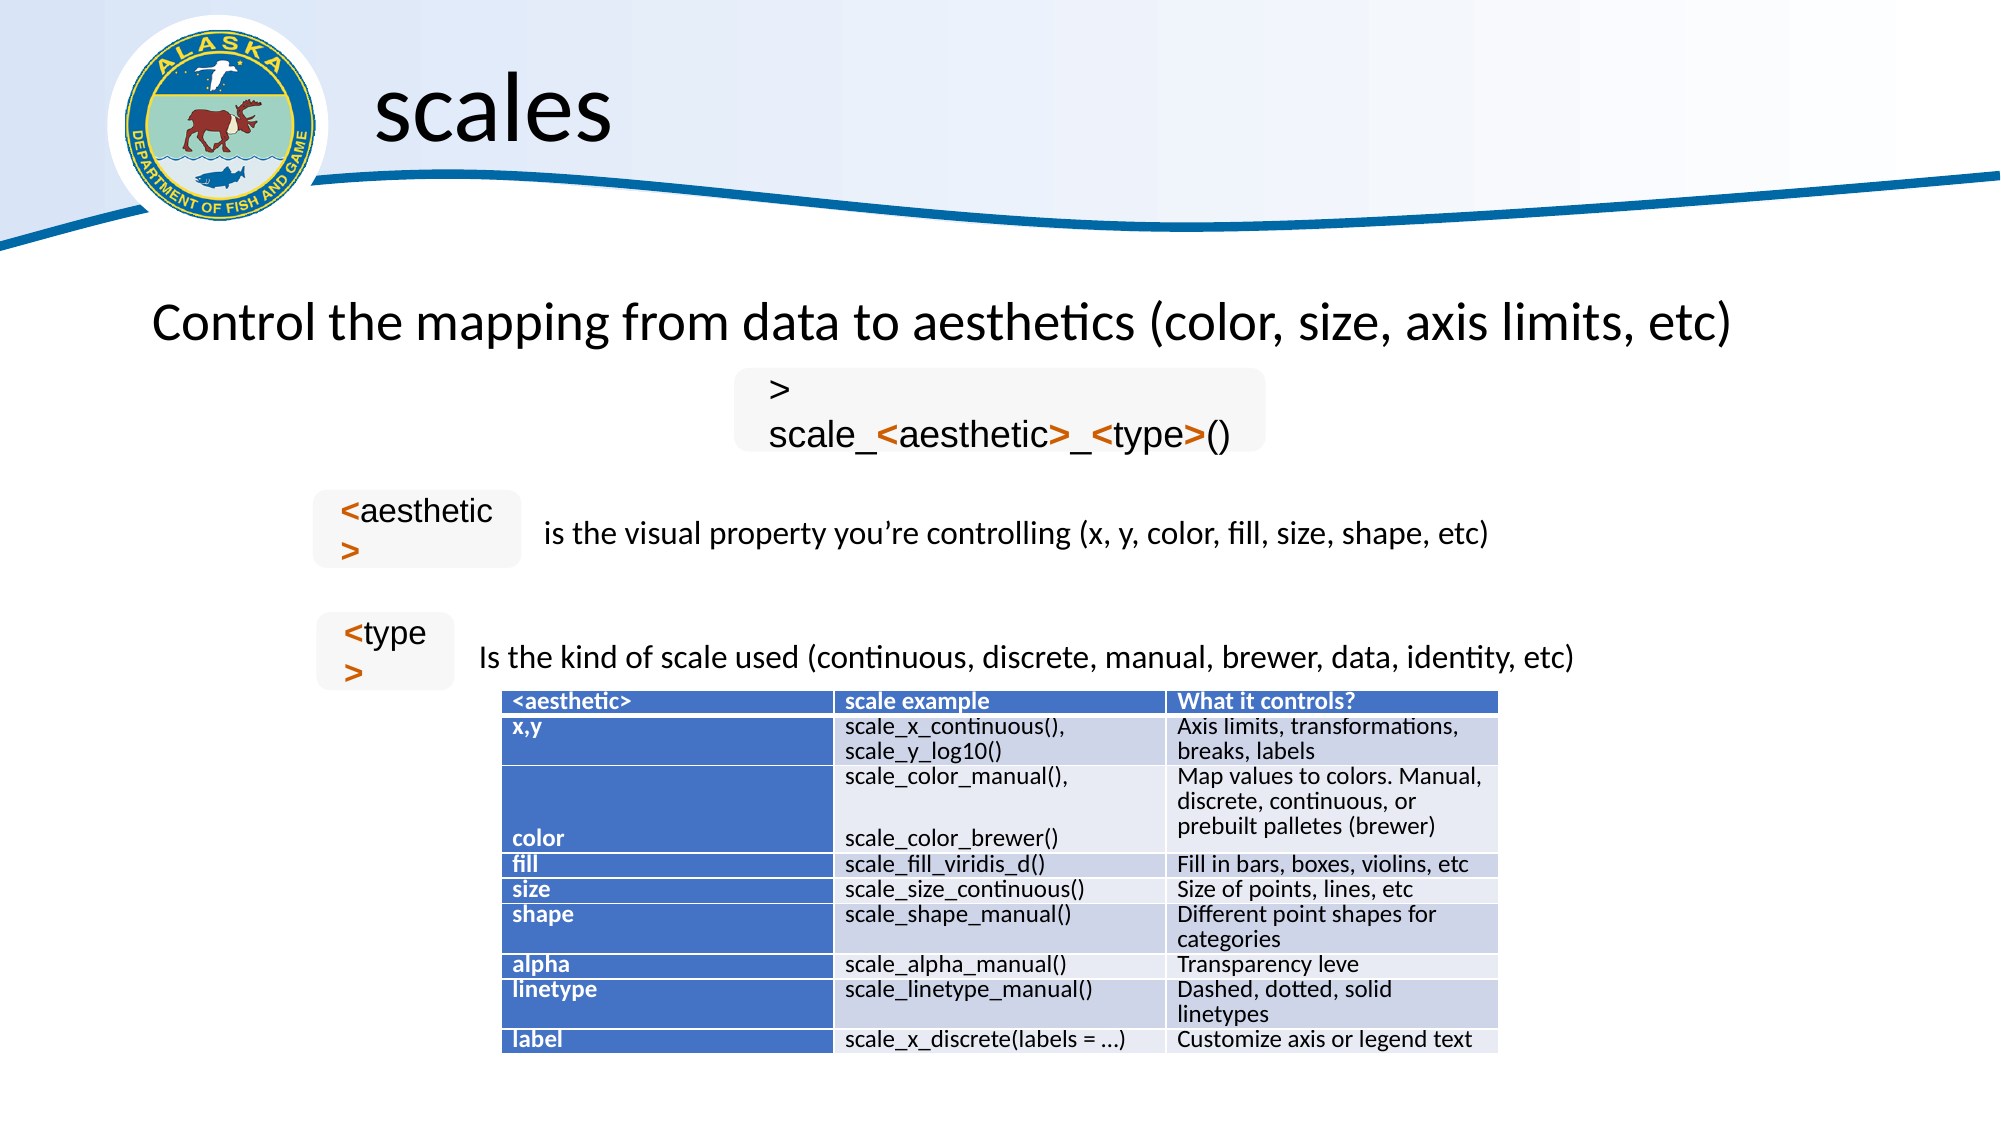

# scales
Control the mapping from data to aesthetics (color, size, axis limits, etc)

> scale_<aesthetic>_<type>()
<aesthetic>
is the visual property you’re controlling (x, y, color, fill, size, shape, etc)
<type>
Is the kind of scale used (continuous, discrete, manual, brewer, data, identity, etc)
| <aesthetic> | scale example | What it controls? |
| --- | --- | --- |
| x,y | scale\_x\_continuous(), scale\_y\_log10() | Axis limits, transformations, breaks, labels |
| color | scale\_color\_manual(), scale\_color\_brewer() | Map values to colors. Manual, discrete, continuous, or prebuilt palletes (brewer) |
| fill | scale\_fill\_viridis\_d() | Fill in bars, boxes, violins, etc |
| size | scale\_size\_continuous() | Size of points, lines, etc |
| shape | scale\_shape\_manual() | Different point shapes for categories |
| alpha | scale\_alpha\_manual() | Transparency leve |
| linetype | scale\_linetype\_manual() | Dashed, dotted, solid linetypes |
| label | scale\_x\_discrete(labels = …) | Customize axis or legend text |